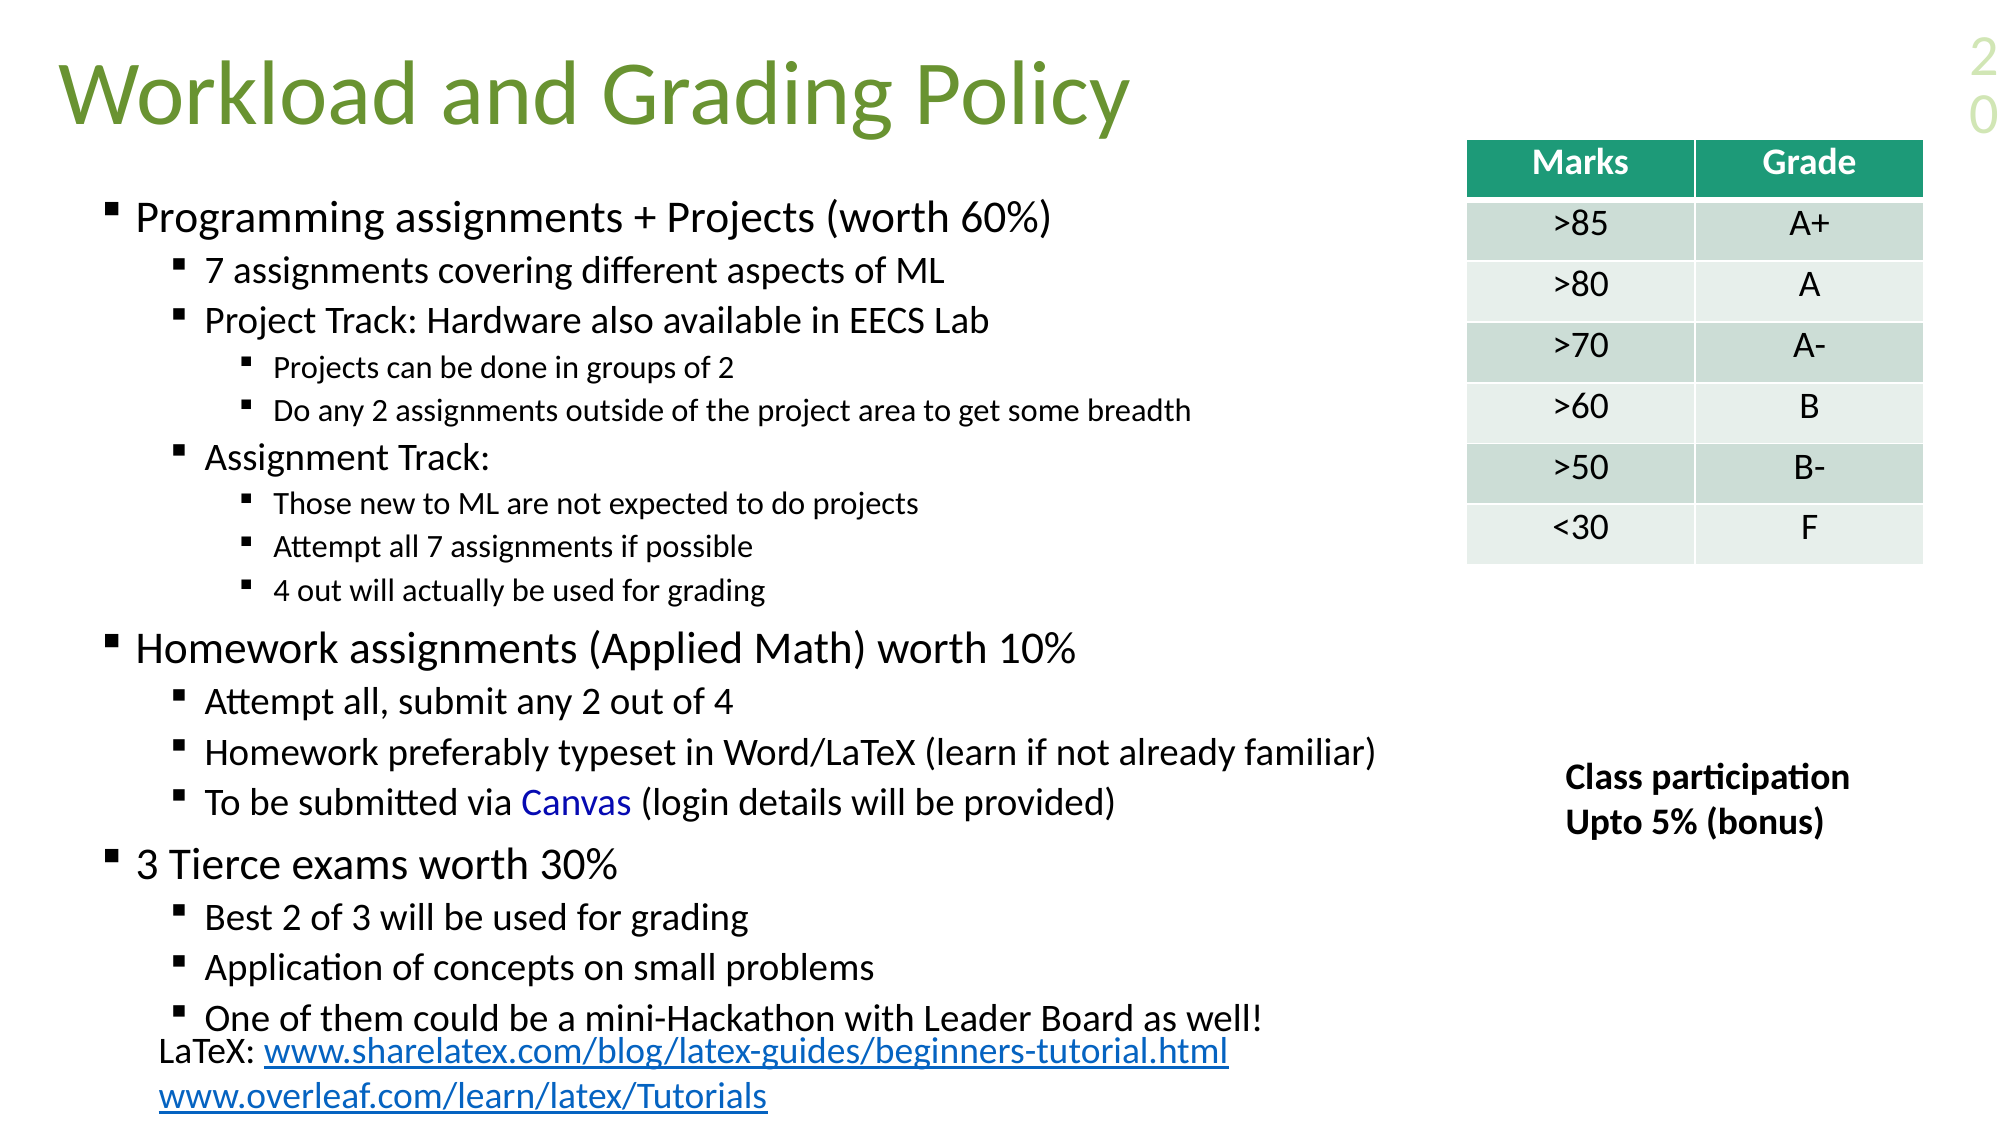

20
# Workload and Grading Policy
| Marks | Grade |
| --- | --- |
| >85 | A+ |
| >80 | A |
| >70 | A- |
| >60 | B |
| >50 | B- |
| <30 | F |
Programming assignments + Projects (worth 60%)
7 assignments covering different aspects of ML
Project Track: Hardware also available in EECS Lab
Projects can be done in groups of 2
Do any 2 assignments outside of the project area to get some breadth
Assignment Track:
Those new to ML are not expected to do projects
Attempt all 7 assignments if possible
4 out will actually be used for grading
Homework assignments (Applied Math) worth 10%
Attempt all, submit any 2 out of 4
Homework preferably typeset in Word/LaTeX (learn if not already familiar)
To be submitted via Canvas (login details will be provided)
3 Tierce exams worth 30%
Best 2 of 3 will be used for grading
Application of concepts on small problems
One of them could be a mini-Hackathon with Leader Board as well!
Class participation
Upto 5% (bonus)
LaTeX: www.sharelatex.com/blog/latex-guides/beginners-tutorial.html
www.overleaf.com/learn/latex/Tutorials